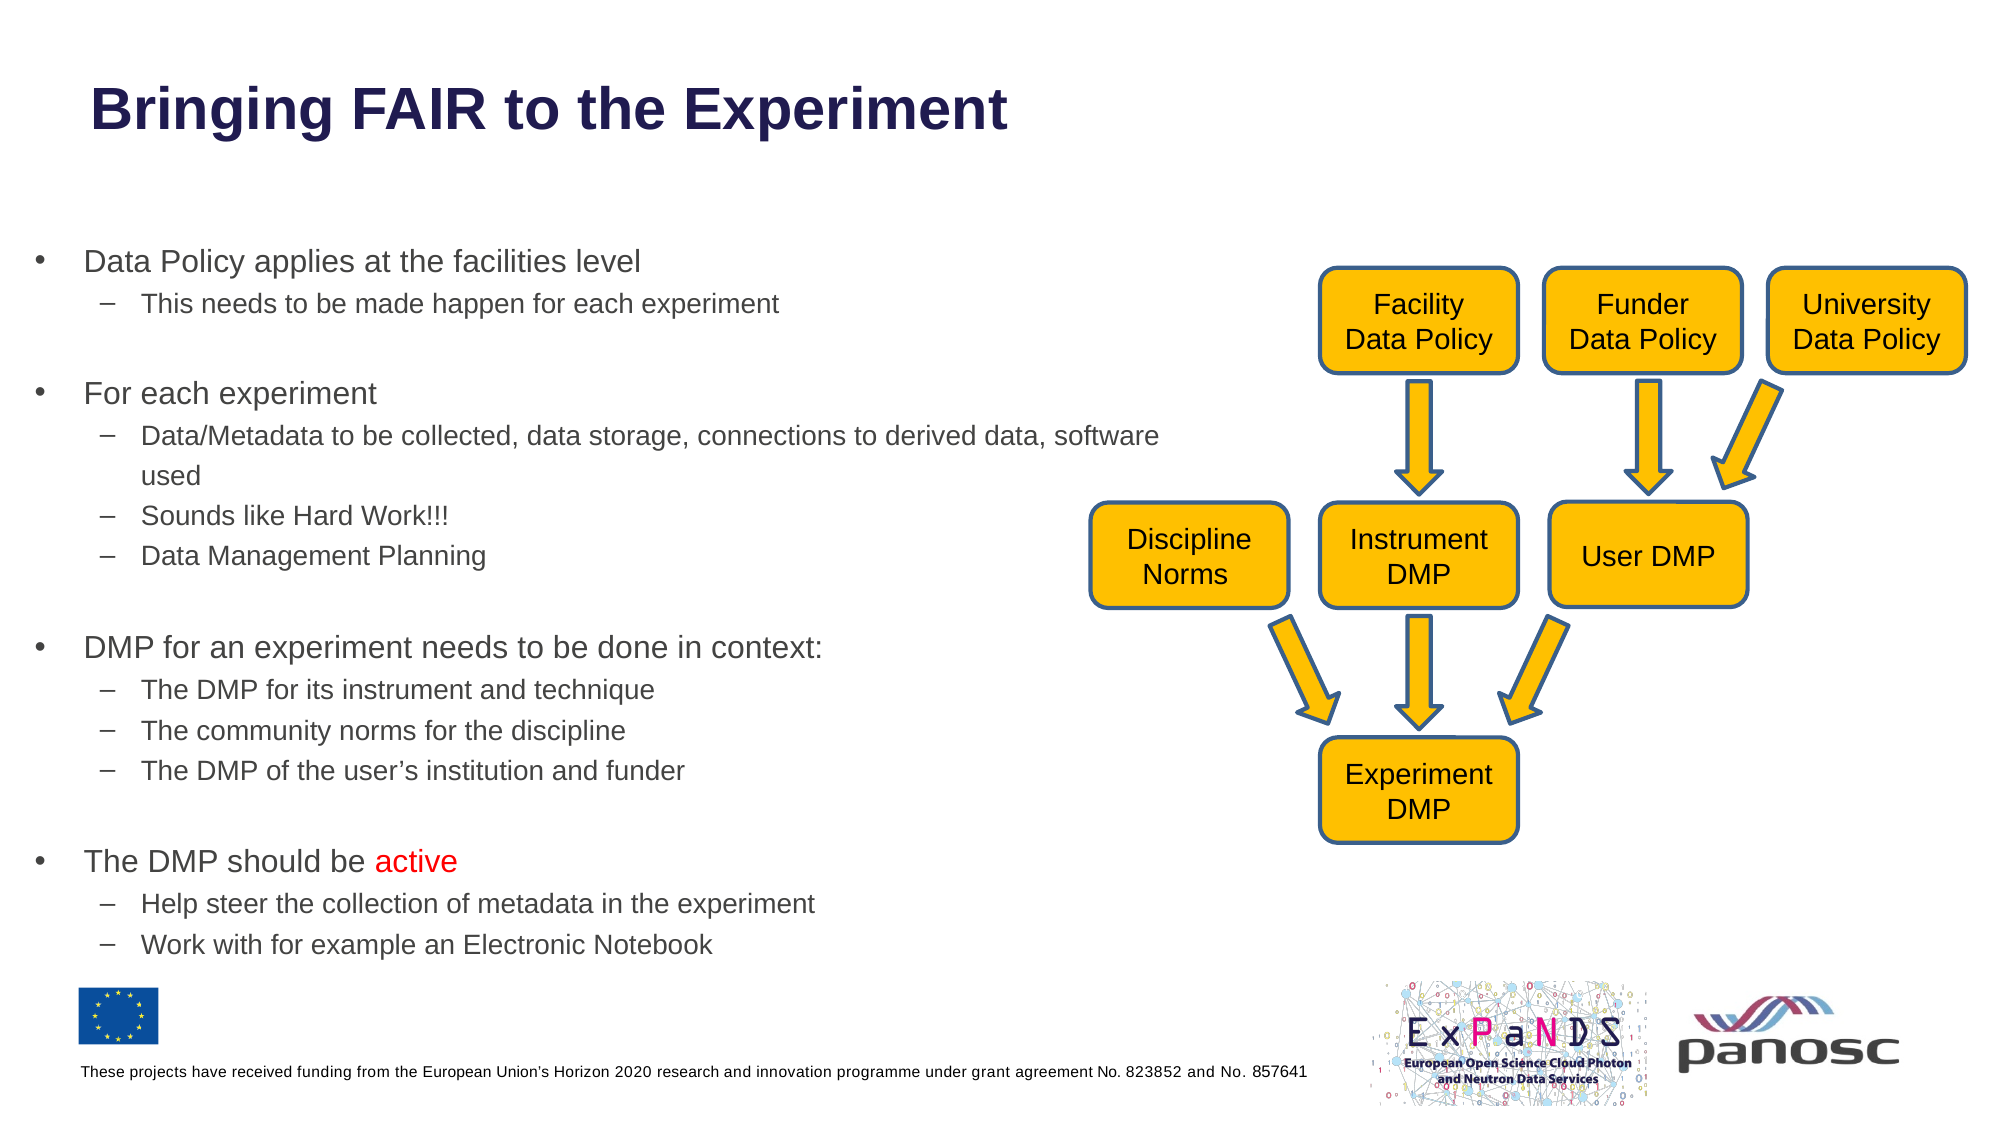

# Bringing FAIR to the Experiment
Data Policy applies at the facilities level
This needs to be made happen for each experiment

For each experiment
Data/Metadata to be collected, data storage, connections to derived data, software used
Sounds like Hard Work!!!
Data Management Planning

DMP for an experiment needs to be done in context:
The DMP for its instrument and technique
The community norms for the discipline
The DMP of the user’s institution and funder

The DMP should be active
Help steer the collection of metadata in the experiment
Work with for example an Electronic Notebook

University Data Policy
Funder Data Policy
Facility Data Policy
User DMP
Discipline Norms
Instrument DMP
Experiment DMP